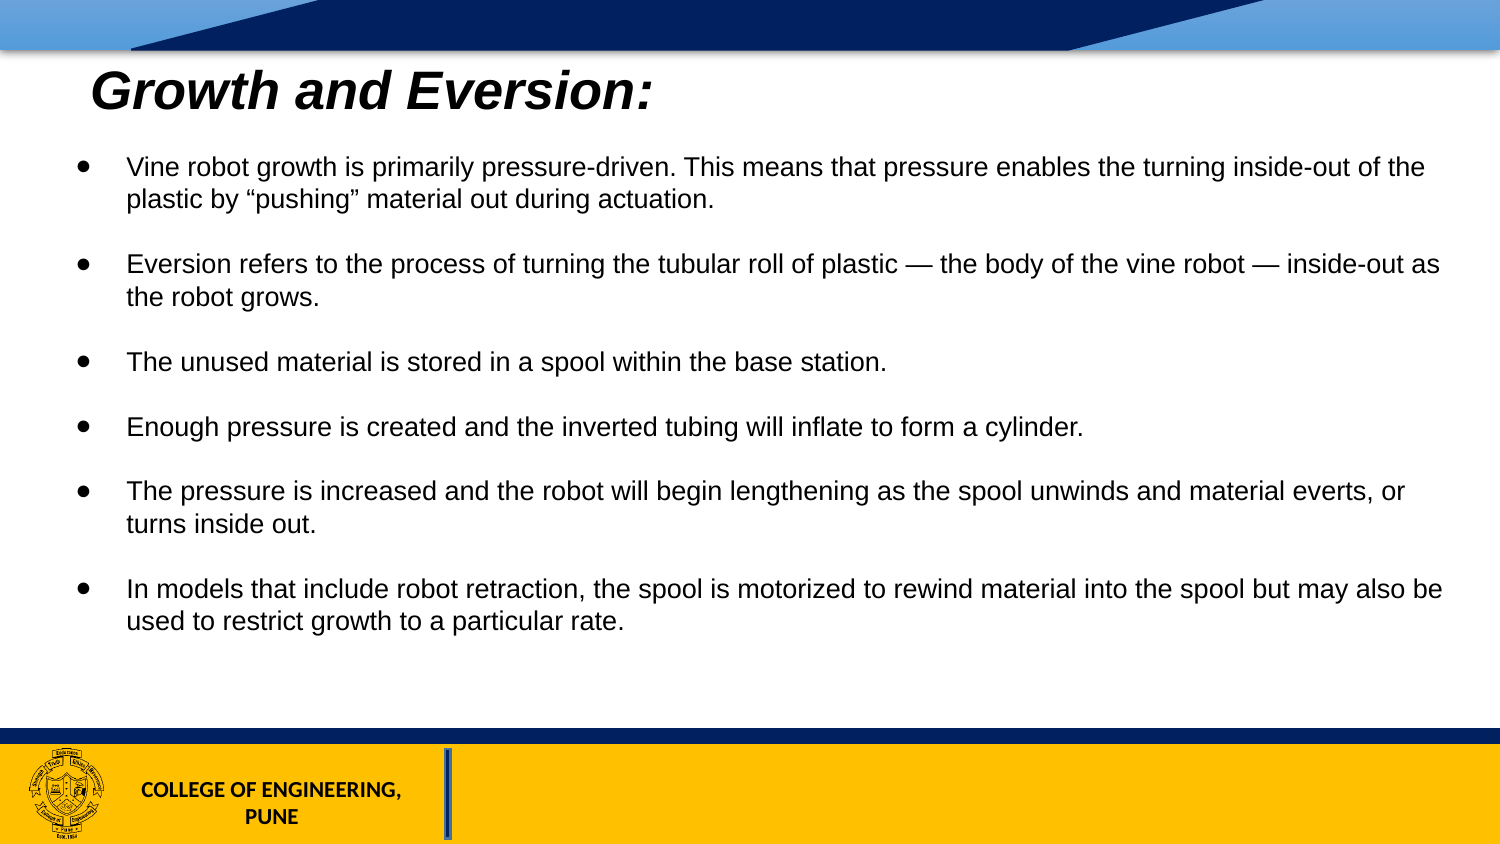

Growth and Eversion:
Vine robot growth is primarily pressure-driven. This means that pressure enables the turning inside-out of the plastic by “pushing” material out during actuation.

Eversion refers to the process of turning the tubular roll of plastic — the body of the vine robot — inside-out as the robot grows.

The unused material is stored in a spool within the base station.

Enough pressure is created and the inverted tubing will inflate to form a cylinder.

The pressure is increased and the robot will begin lengthening as the spool unwinds and material everts, or turns inside out.

In models that include robot retraction, the spool is motorized to rewind material into the spool but may also be used to restrict growth to a particular rate.